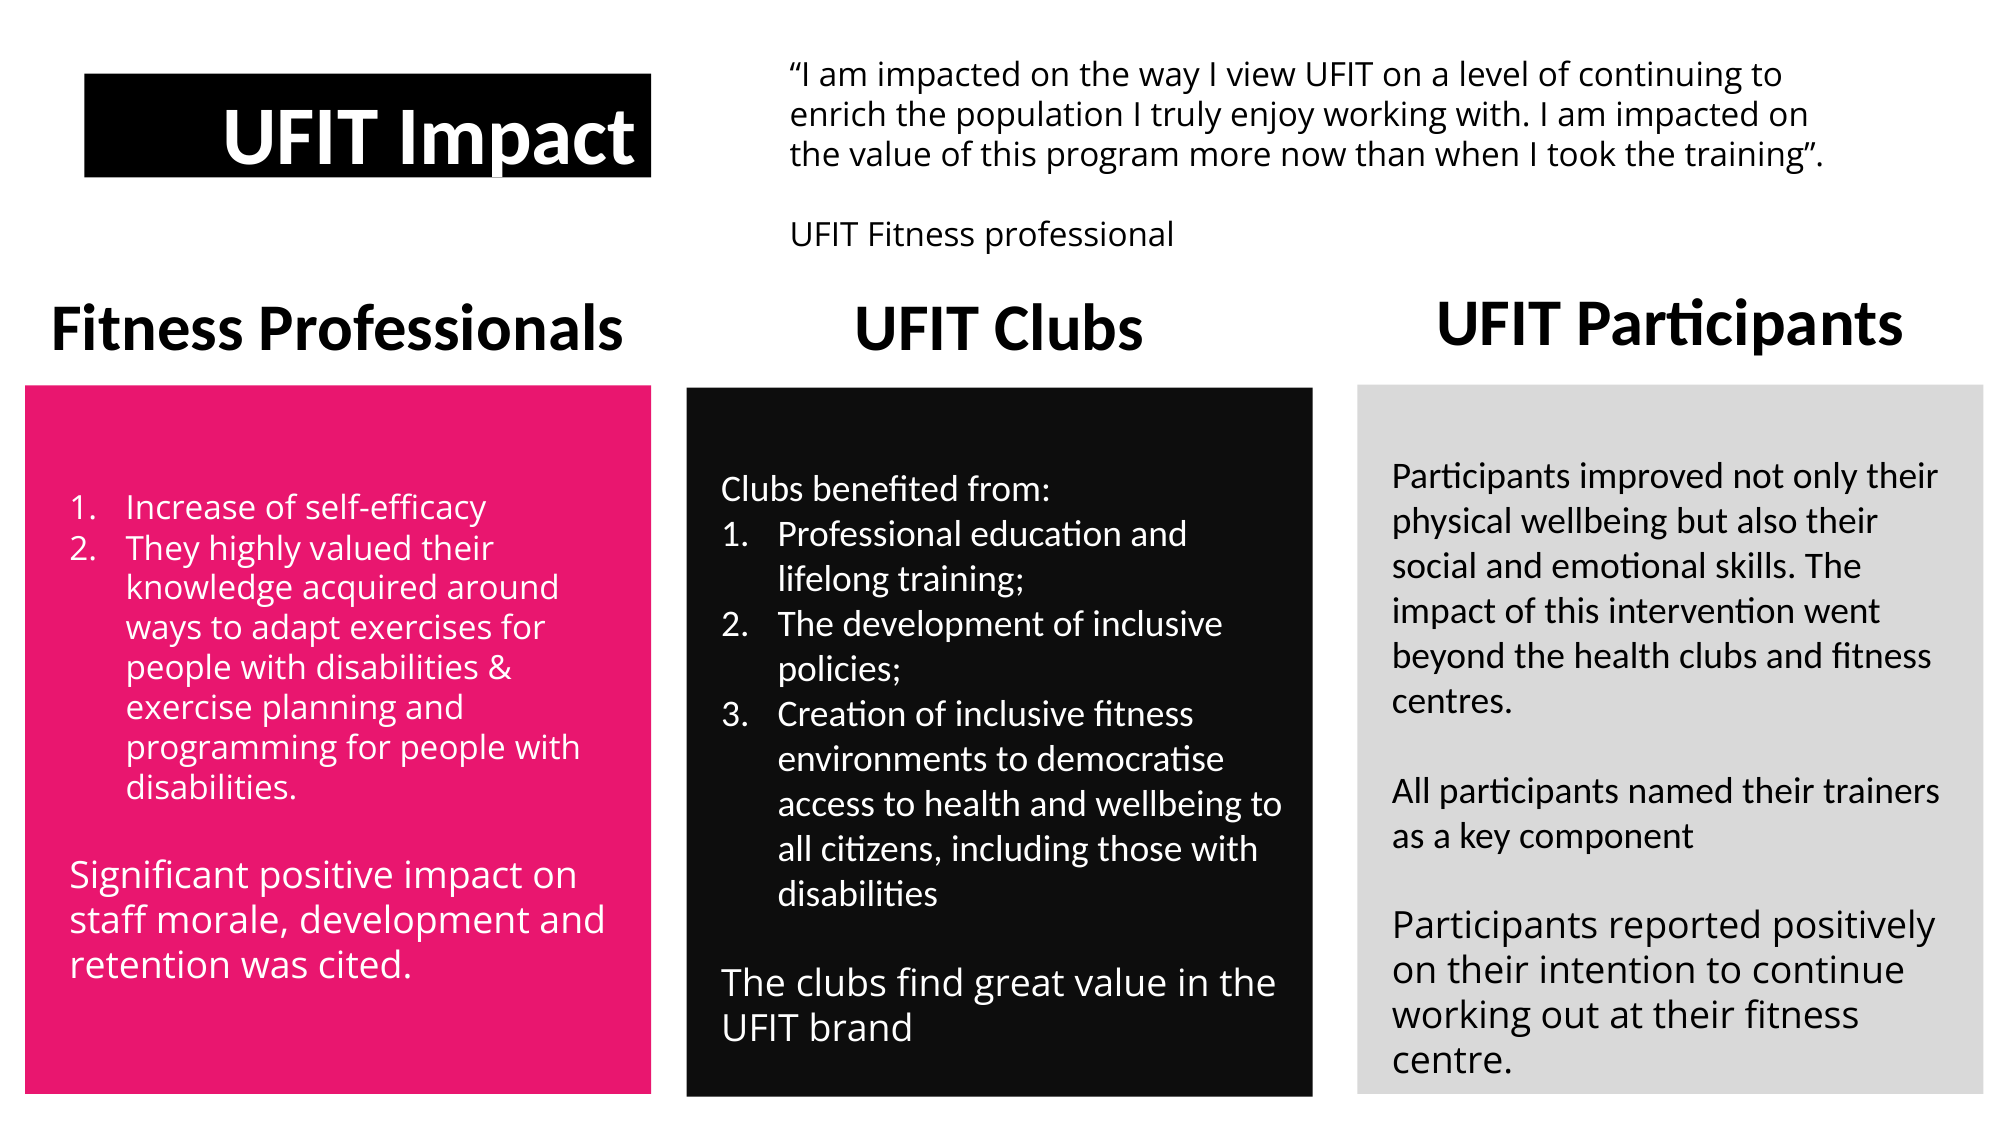

UFIT IMPACT (cont.)
“I am impacted on the way I view UFIT on a level of continuing to enrich the population I truly enjoy working with. I am impacted on the value of this program more now than when I took the training”.

UFIT Fitness professional
UFIT Impact
UFIT Participants
Fitness Professionals
UFIT Clubs

Participants improved not only their physical wellbeing but also their social and emotional skills. The impact of this intervention went beyond the health clubs and fitness centres.

All participants named their trainers as a key component

Participants reported positively on their intention to continue working out at their fitness centre.

Clubs benefited from:
Professional education and lifelong training;
The development of inclusive policies;
Creation of inclusive fitness environments to democratise access to health and wellbeing to all citizens, including those with disabilities

The clubs find great value in the UFIT brand
Increase of self-efficacy
They highly valued their knowledge acquired around ways to adapt exercises for people with disabilities & exercise planning and programming for people with disabilities.

Significant positive impact on staff morale, development and retention was cited.